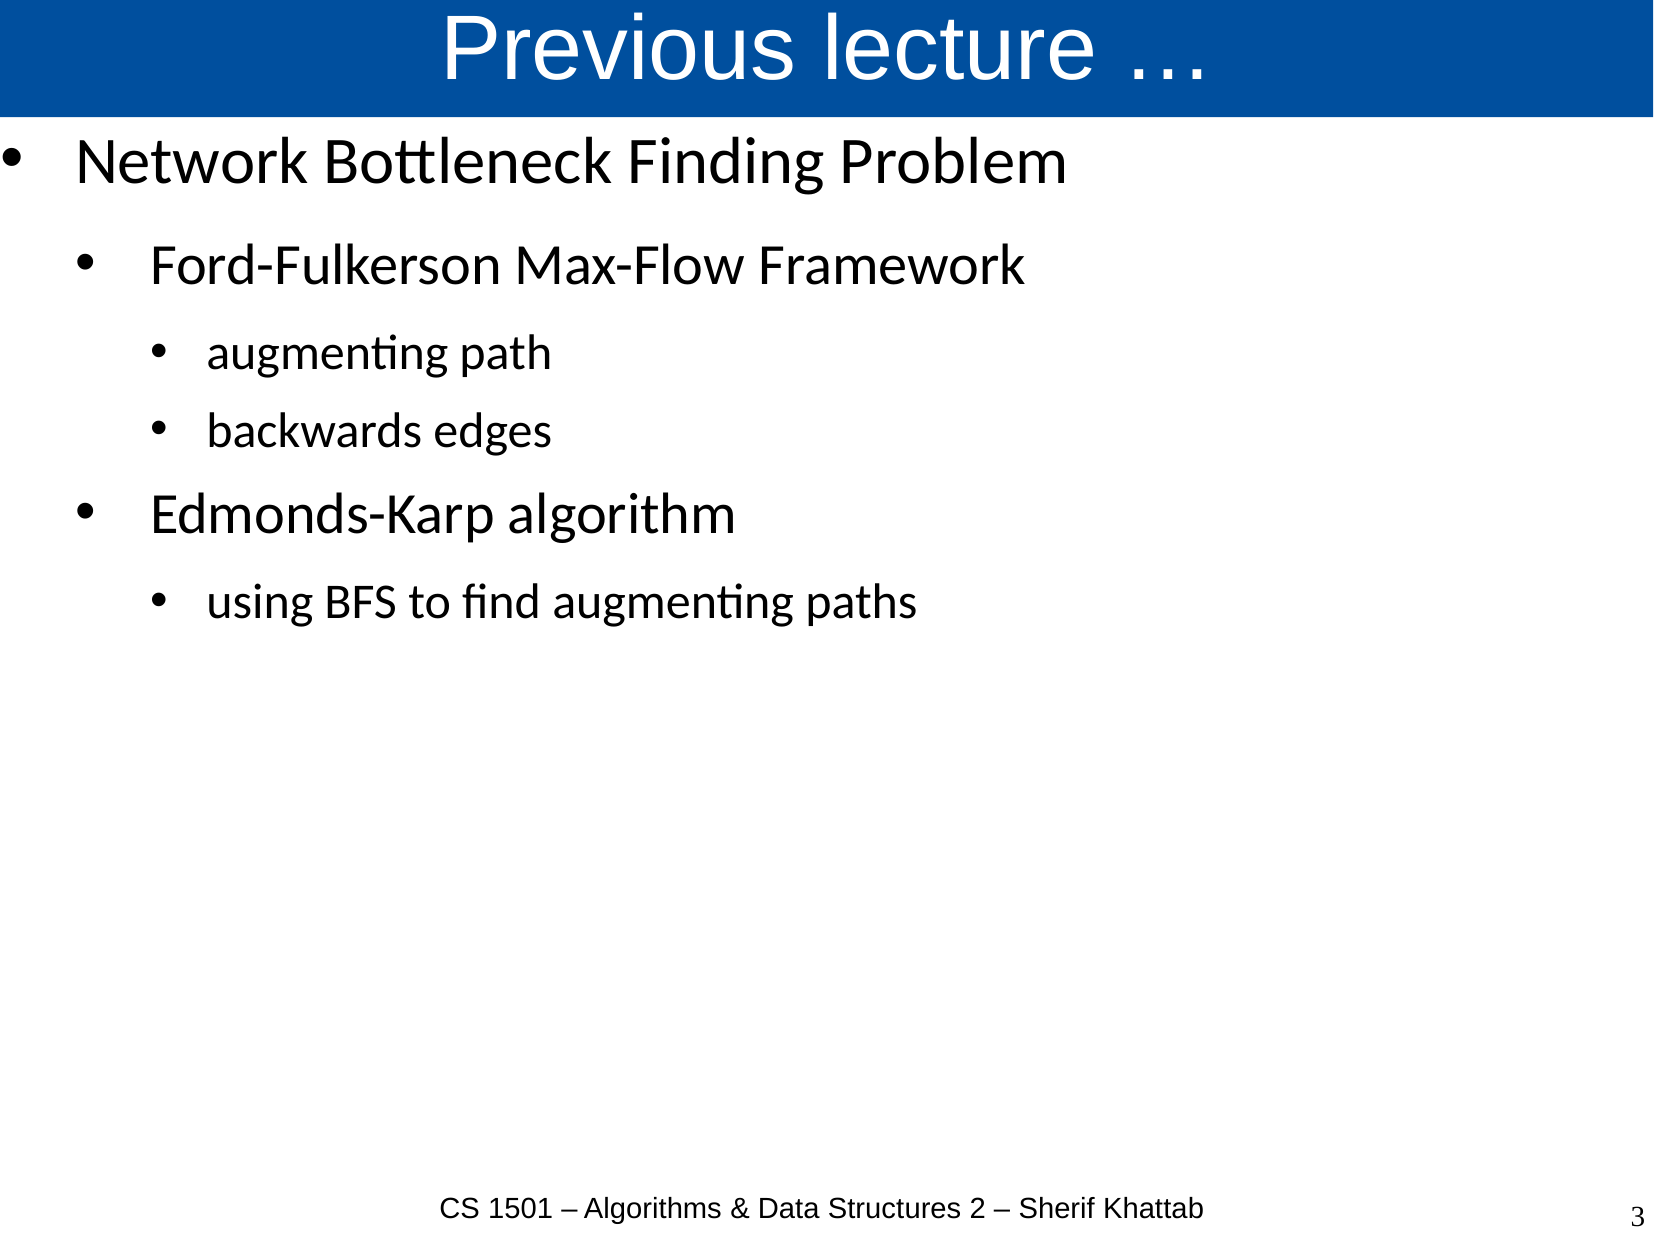

# Previous lecture …
Network Bottleneck Finding Problem
Ford-Fulkerson Max-Flow Framework
augmenting path
backwards edges
Edmonds-Karp algorithm
using BFS to find augmenting paths
CS 1501 – Algorithms & Data Structures 2 – Sherif Khattab
3